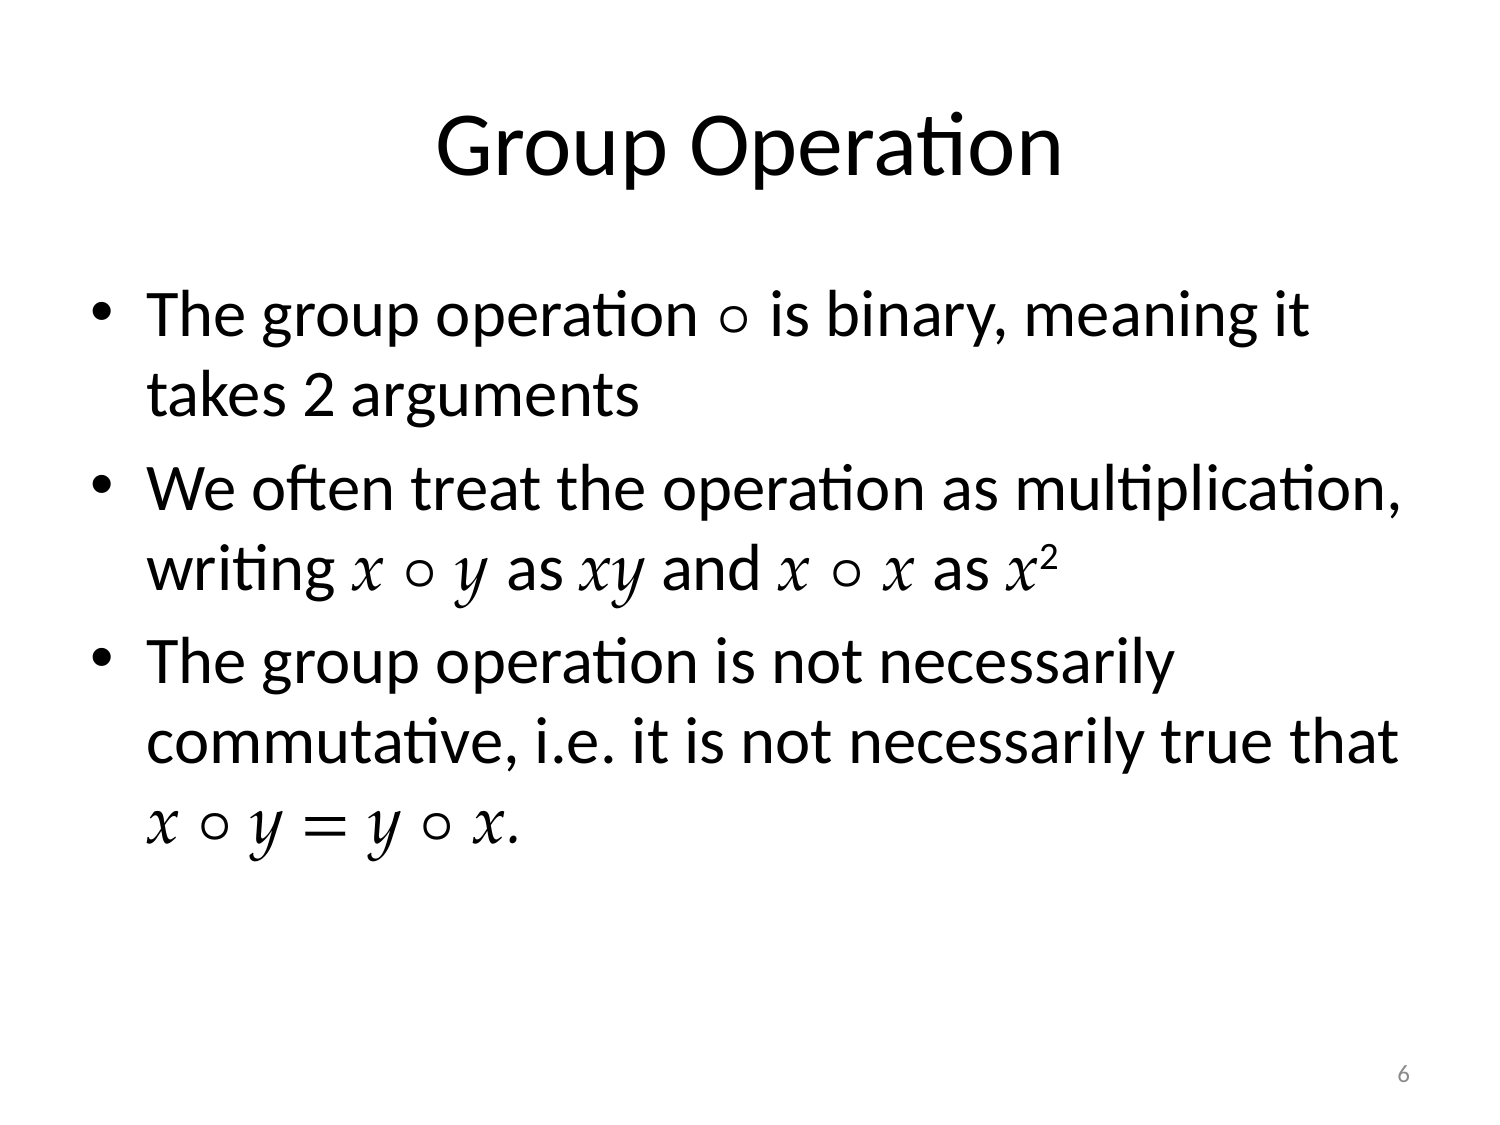

# Group Operation
The group operation ◦ is binary, meaning it takes 2 arguments
We often treat the operation as multiplication, writing x ◦ y as xy and x ◦ x as x2
The group operation is not necessarily commutative, i.e. it is not necessarily true that
x ◦ y = y ◦ x.
6